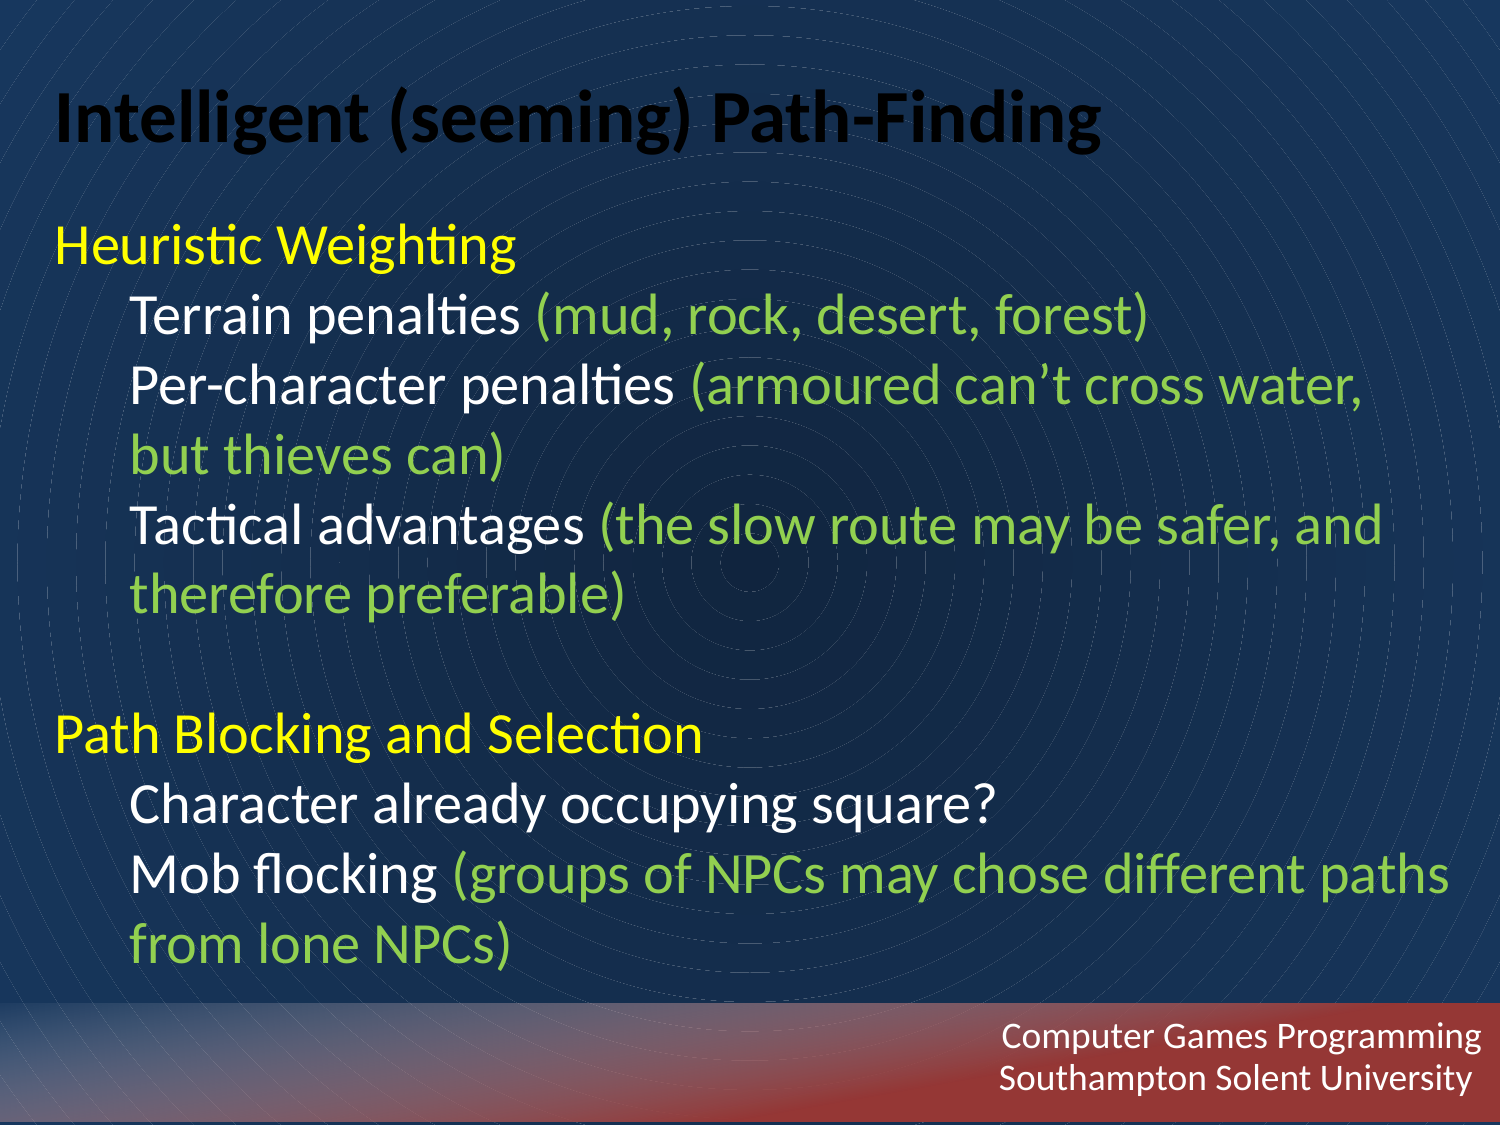

Intelligent (seeming) Path-Finding
Heuristic Weighting
Terrain penalties (mud, rock, desert, forest)
Per-character penalties (armoured can’t cross water, but thieves can)
Tactical advantages (the slow route may be safer, and therefore preferable)

Path Blocking and Selection
Character already occupying square?
Mob flocking (groups of NPCs may chose different paths from lone NPCs)

Computer Games Programming
Southampton Solent University